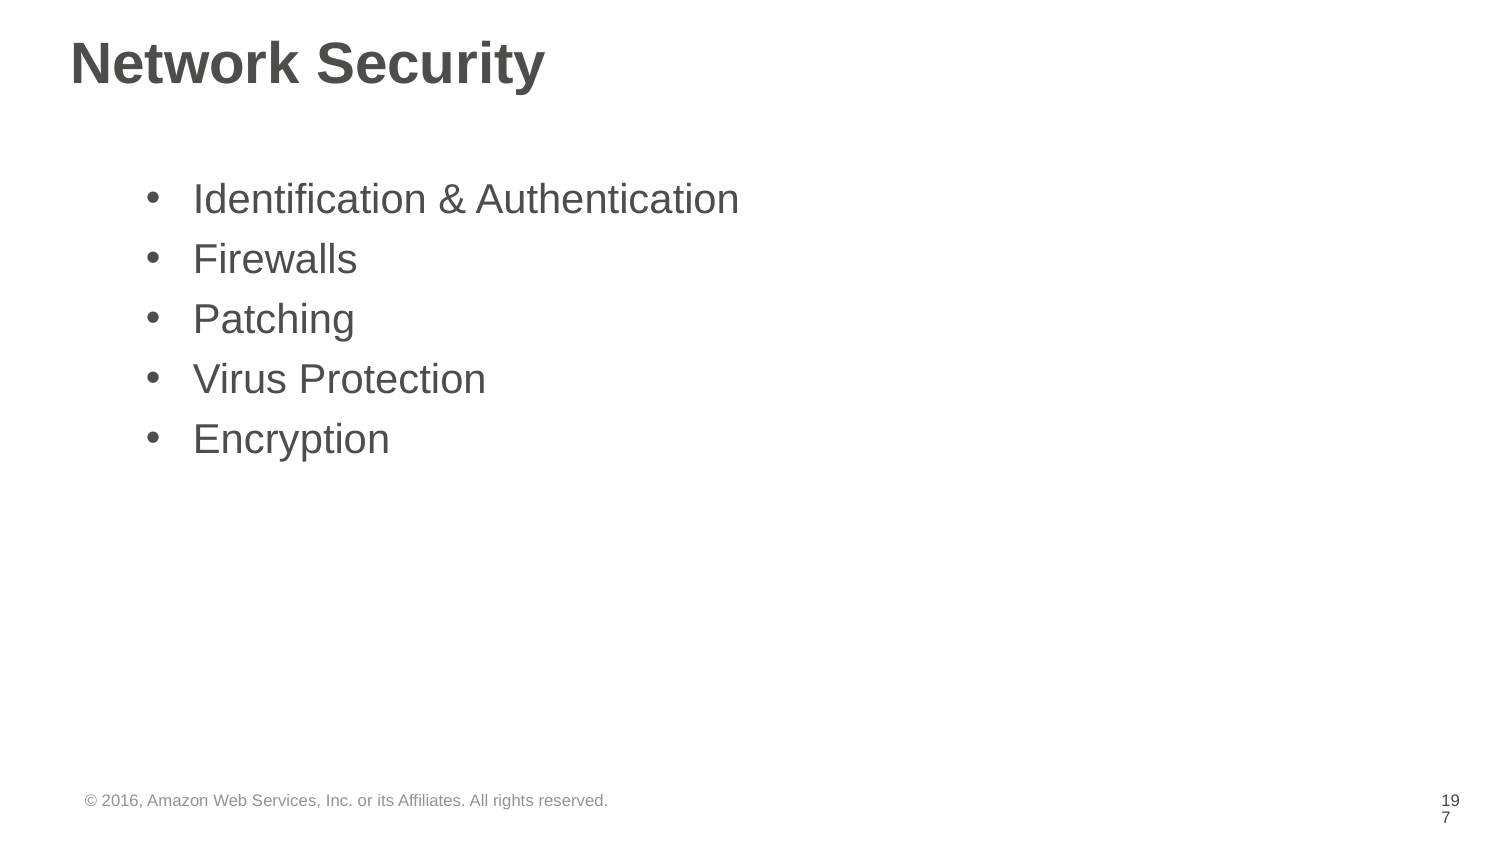

# Network Security
Identification & Authentication
Firewalls
Patching
Virus Protection
Encryption
© 2016, Amazon Web Services, Inc. or its Affiliates. All rights reserved.
197